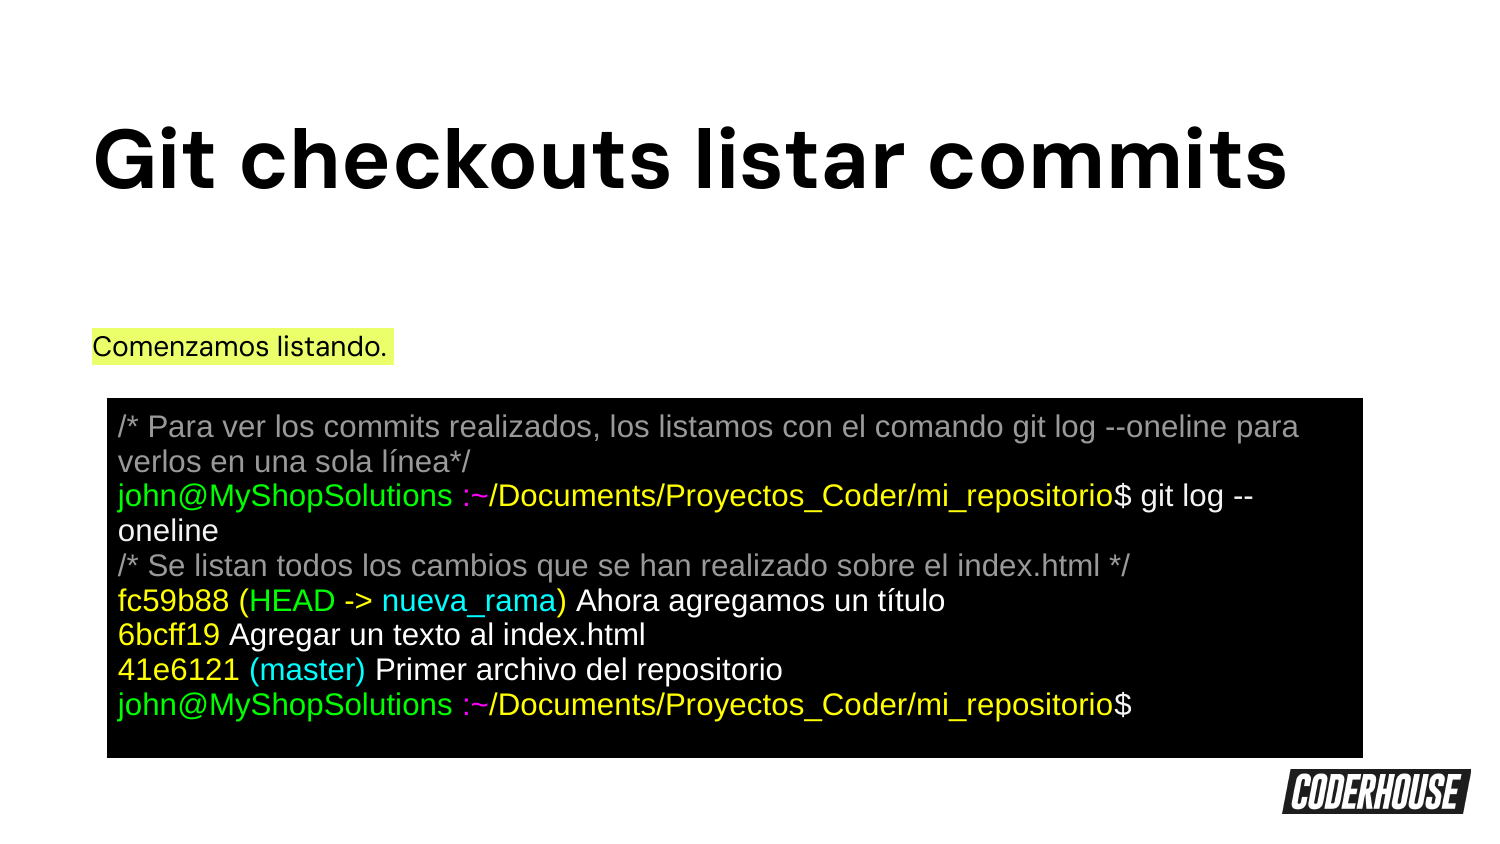

Git checkouts listar commits
Comenzamos listando.

| /\* Para ver los commits realizados, los listamos con el comando git log --oneline para verlos en una sola línea\*/ john@MyShopSolutions :~/Documents/Proyectos\_Coder/mi\_repositorio$ git log --oneline /\* Se listan todos los cambios que se han realizado sobre el index.html \*/ fc59b88 (HEAD -> nueva\_rama) Ahora agregamos un título 6bcff19 Agregar un texto al index.html 41e6121 (master) Primer archivo del repositorio john@MyShopSolutions :~/Documents/Proyectos\_Coder/mi\_repositorio$ |
| --- |